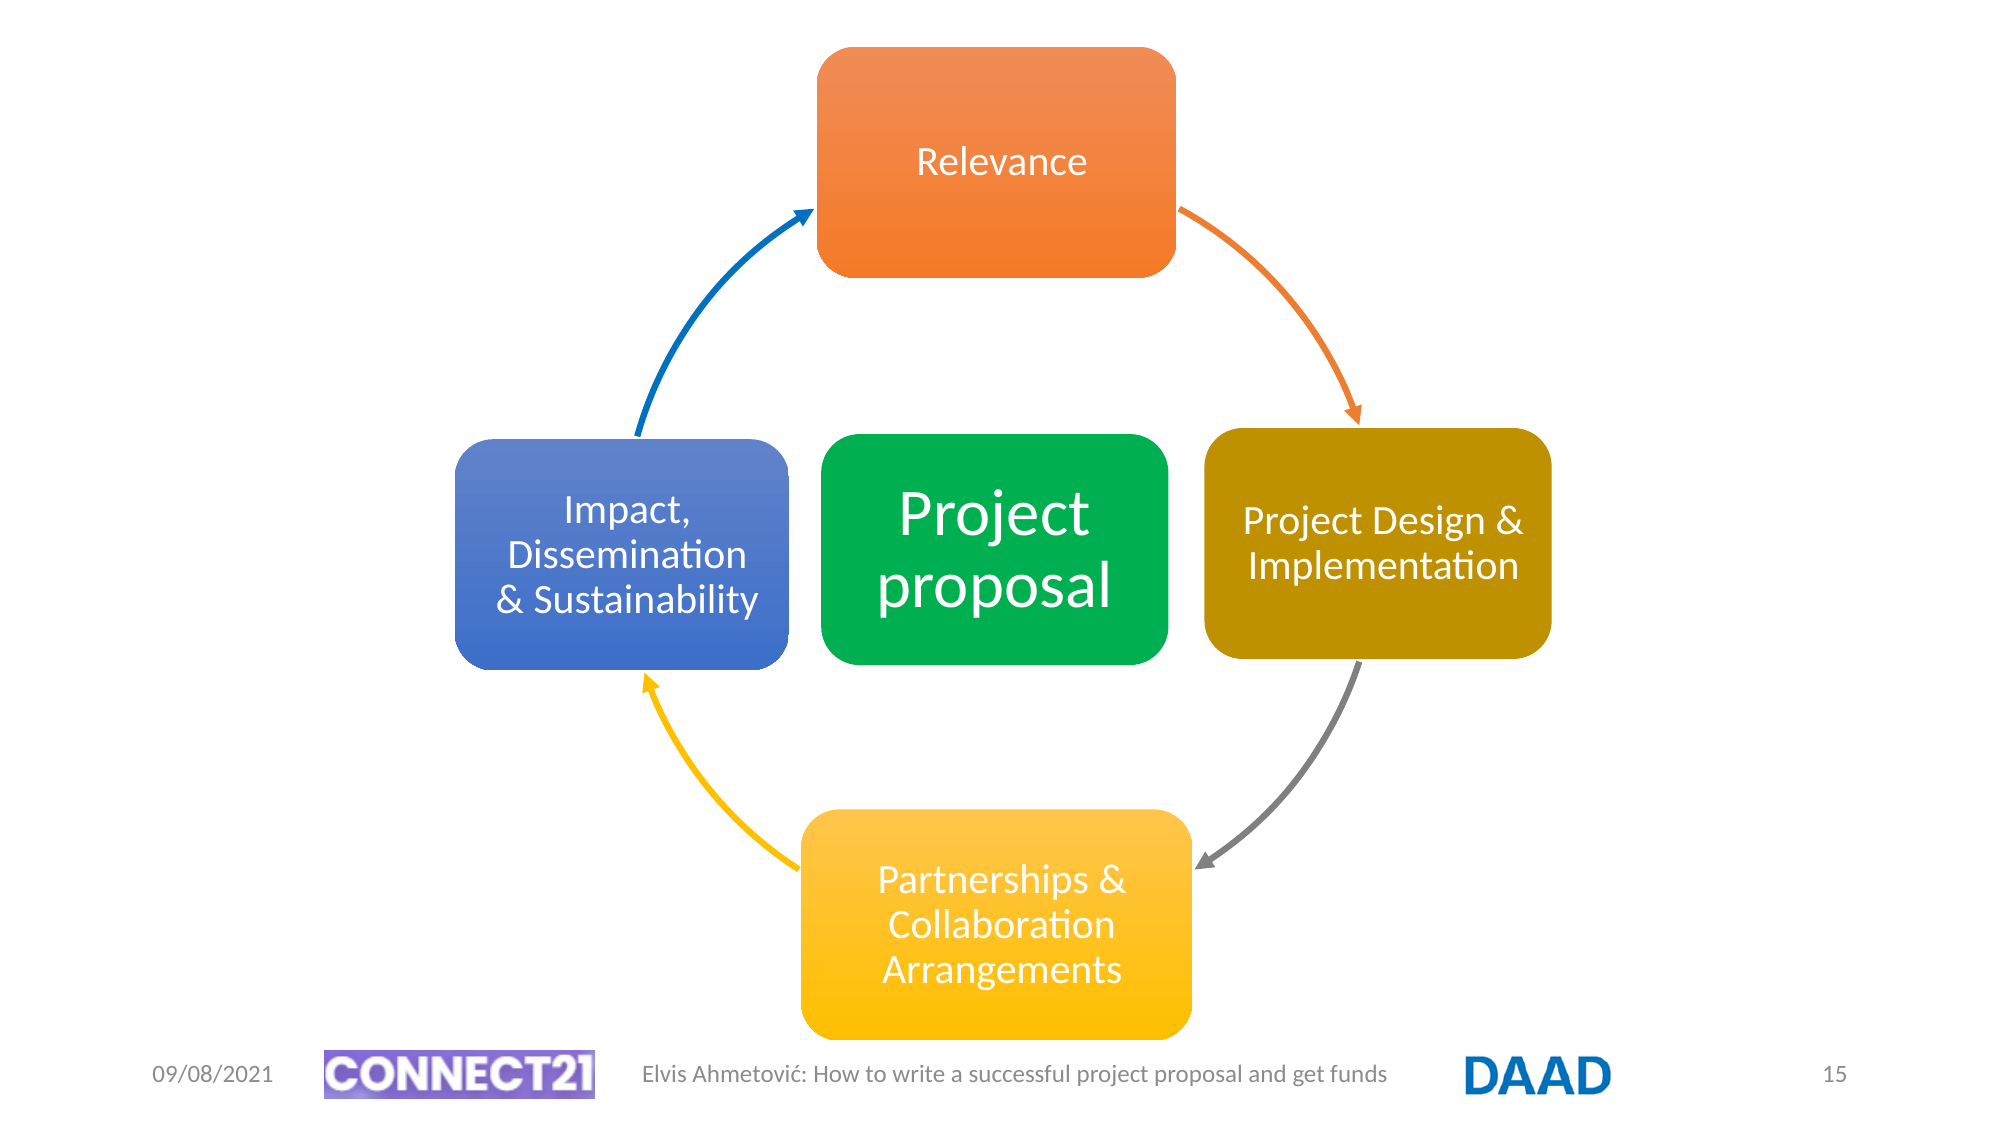

Relevance
Project Design & Implementation
Partnerships & Collaboration Arrangements
Impact, Dissemination & Sustainability

Project proposal
09/08/2021
Elvis Ahmetović: How to write a successful project proposal and get funds
15